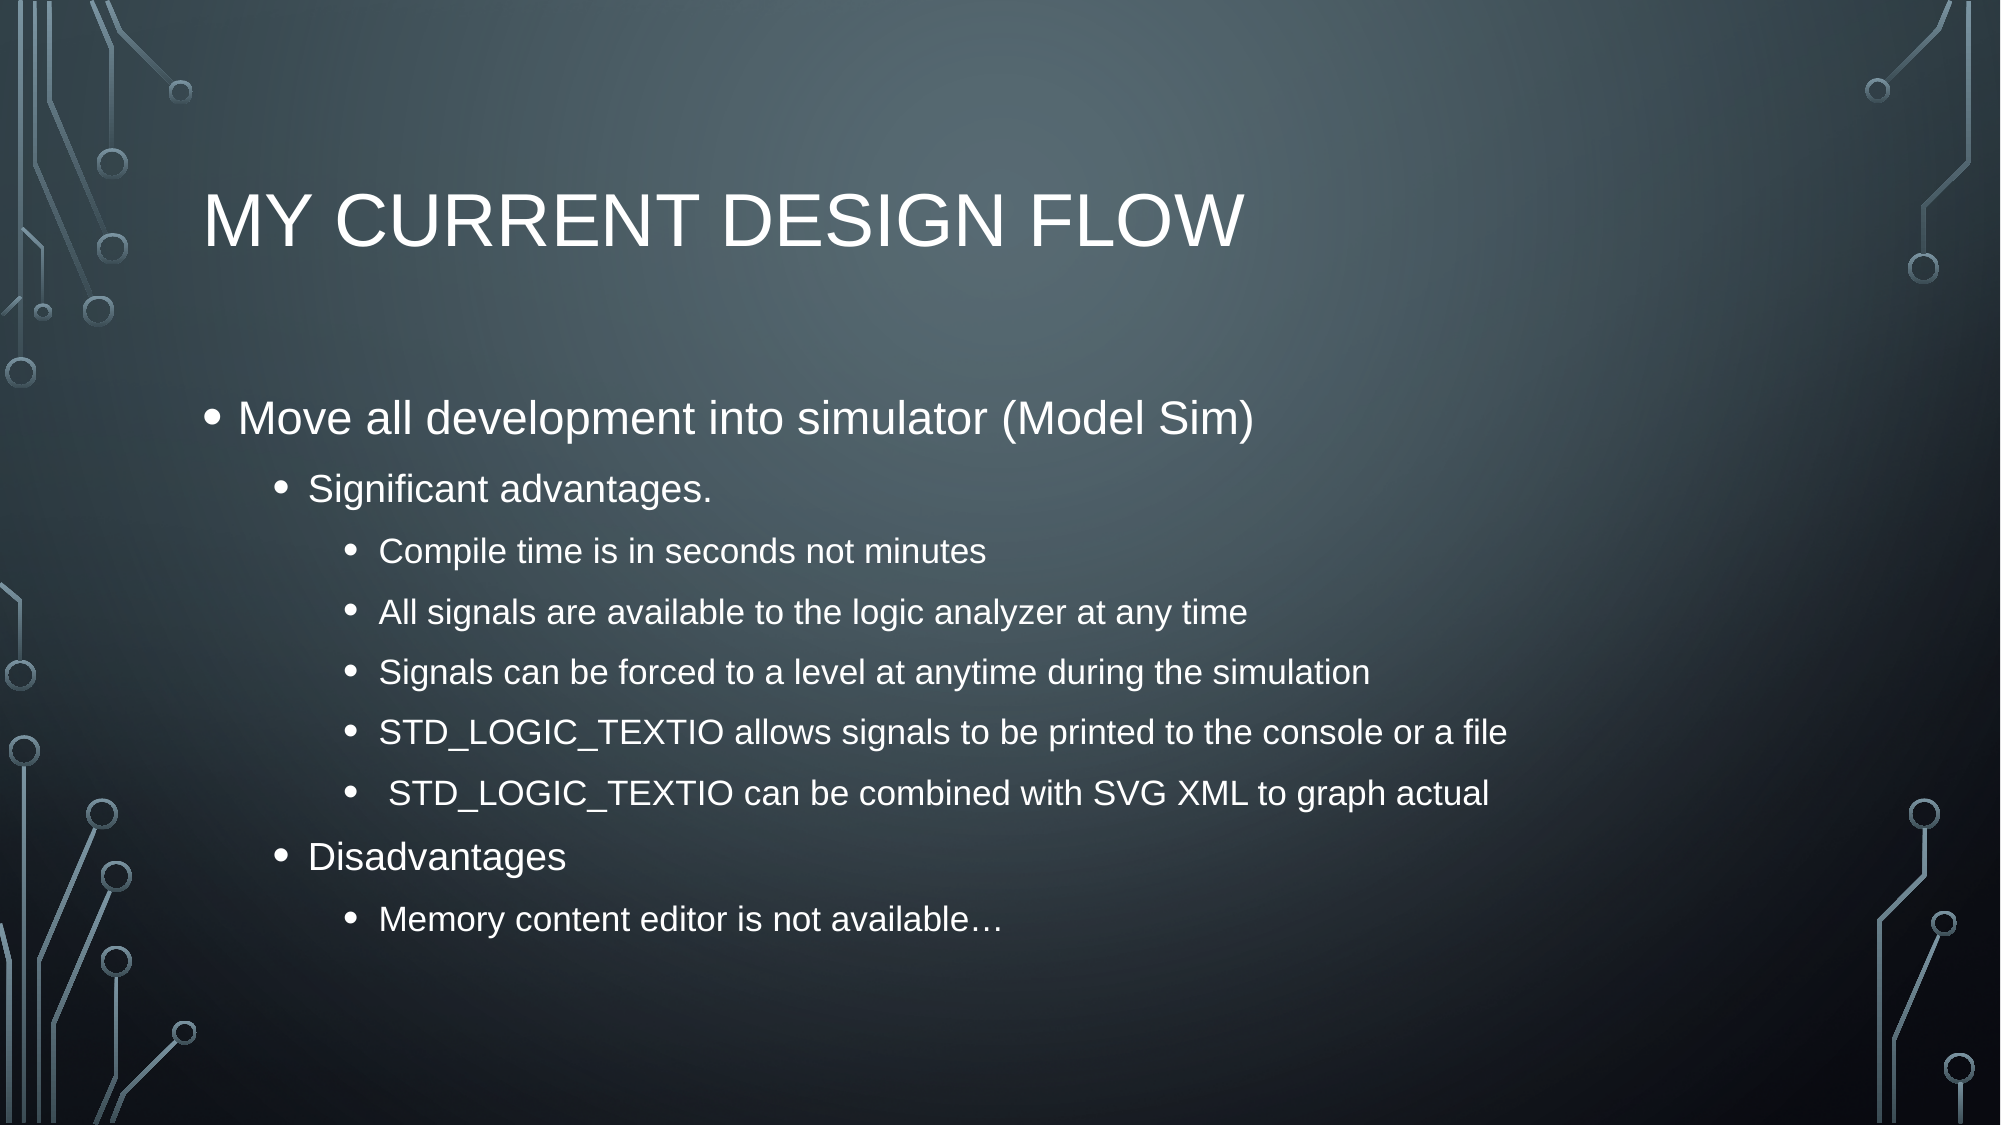

# My current design flow
Move all development into simulator (Model Sim)
Significant advantages.
Compile time is in seconds not minutes
All signals are available to the logic analyzer at any time
Signals can be forced to a level at anytime during the simulation
STD_LOGIC_TEXTIO allows signals to be printed to the console or a file
 STD_LOGIC_TEXTIO can be combined with SVG XML to graph actual
Disadvantages
Memory content editor is not available…